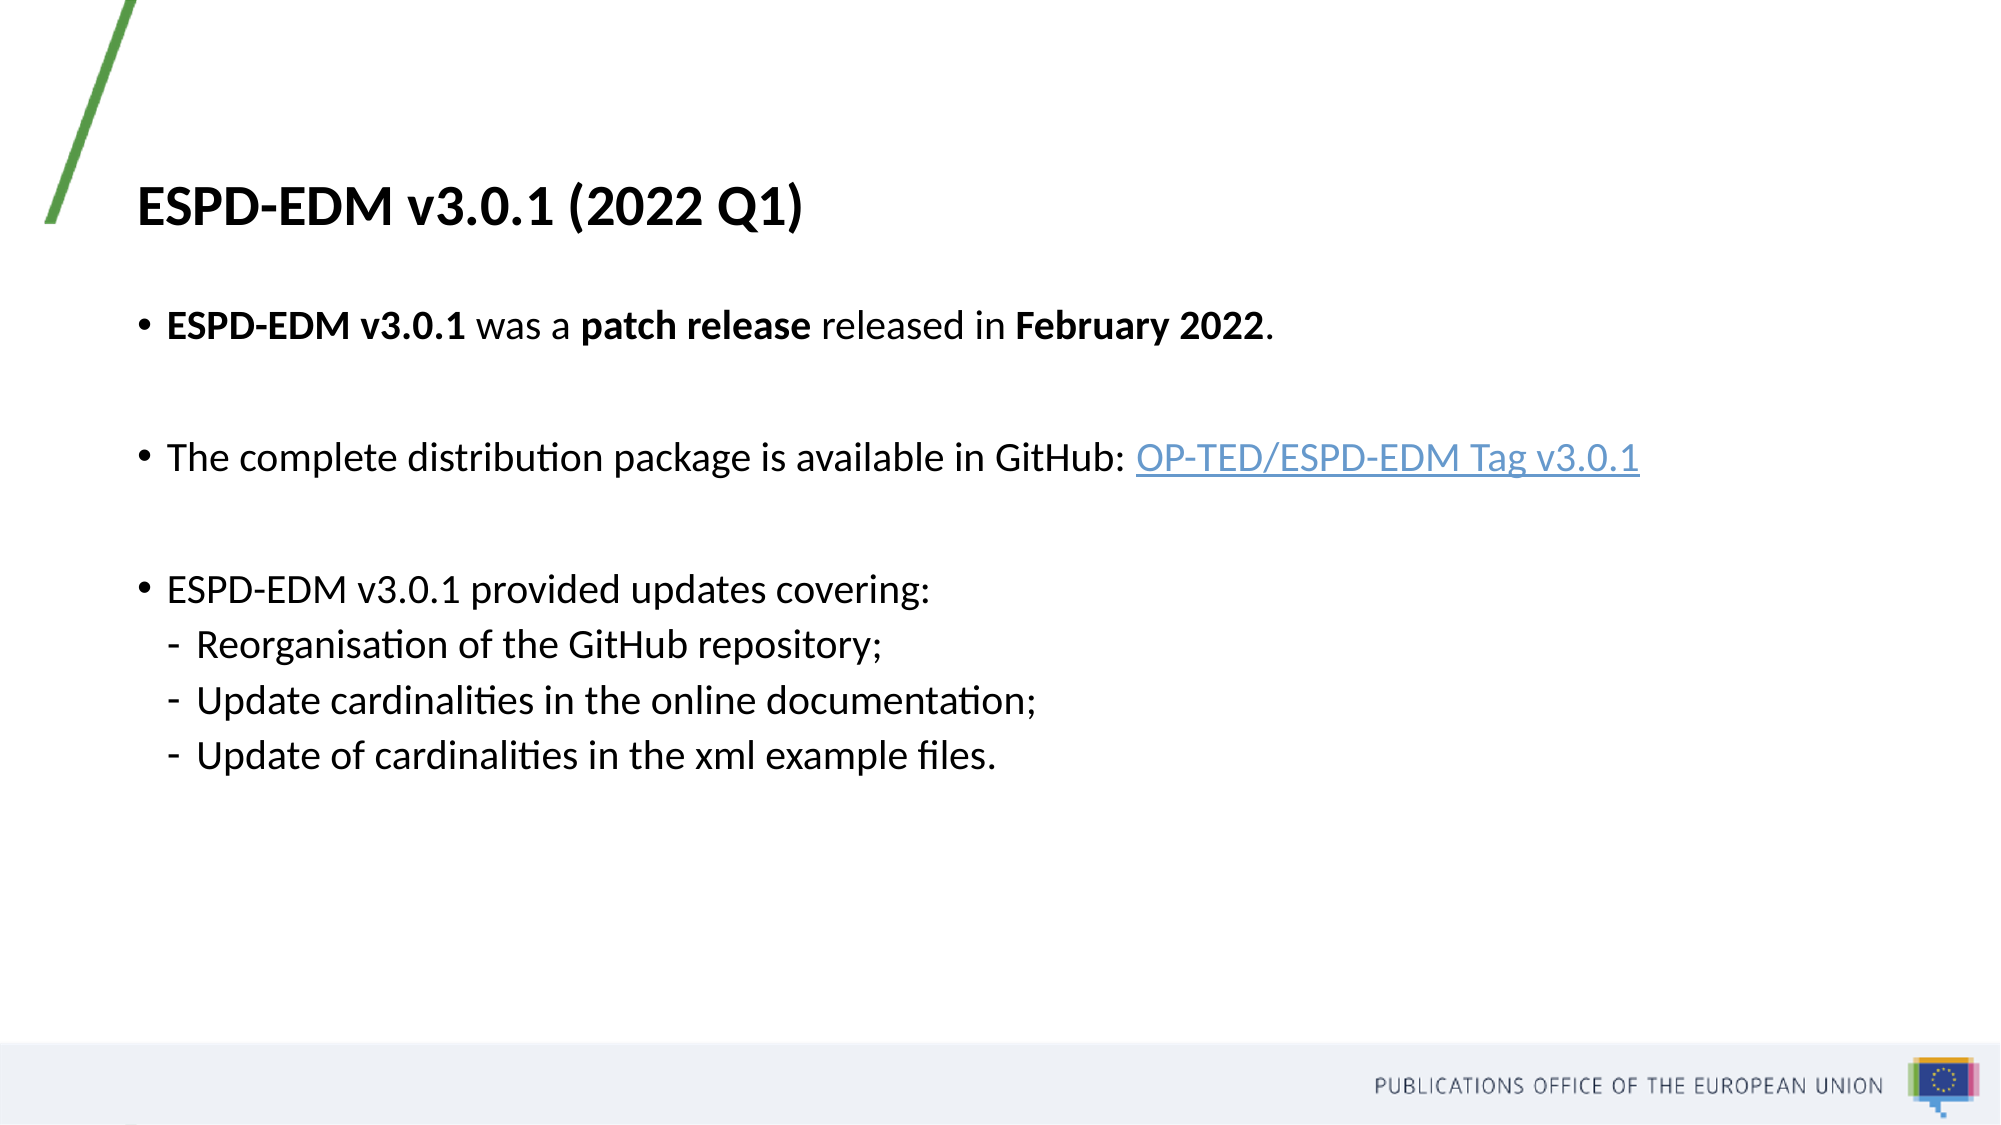

# ESPD-EDM v3.0.1 (2022 Q1)
ESPD-EDM v3.0.1 was a patch release released in February 2022.

The complete distribution package is available in GitHub: OP-TED/ESPD-EDM Tag v3.0.1

ESPD-EDM v3.0.1 provided updates covering:
Reorganisation of the GitHub repository;
Update cardinalities in the online documentation;
Update of cardinalities in the xml example files.